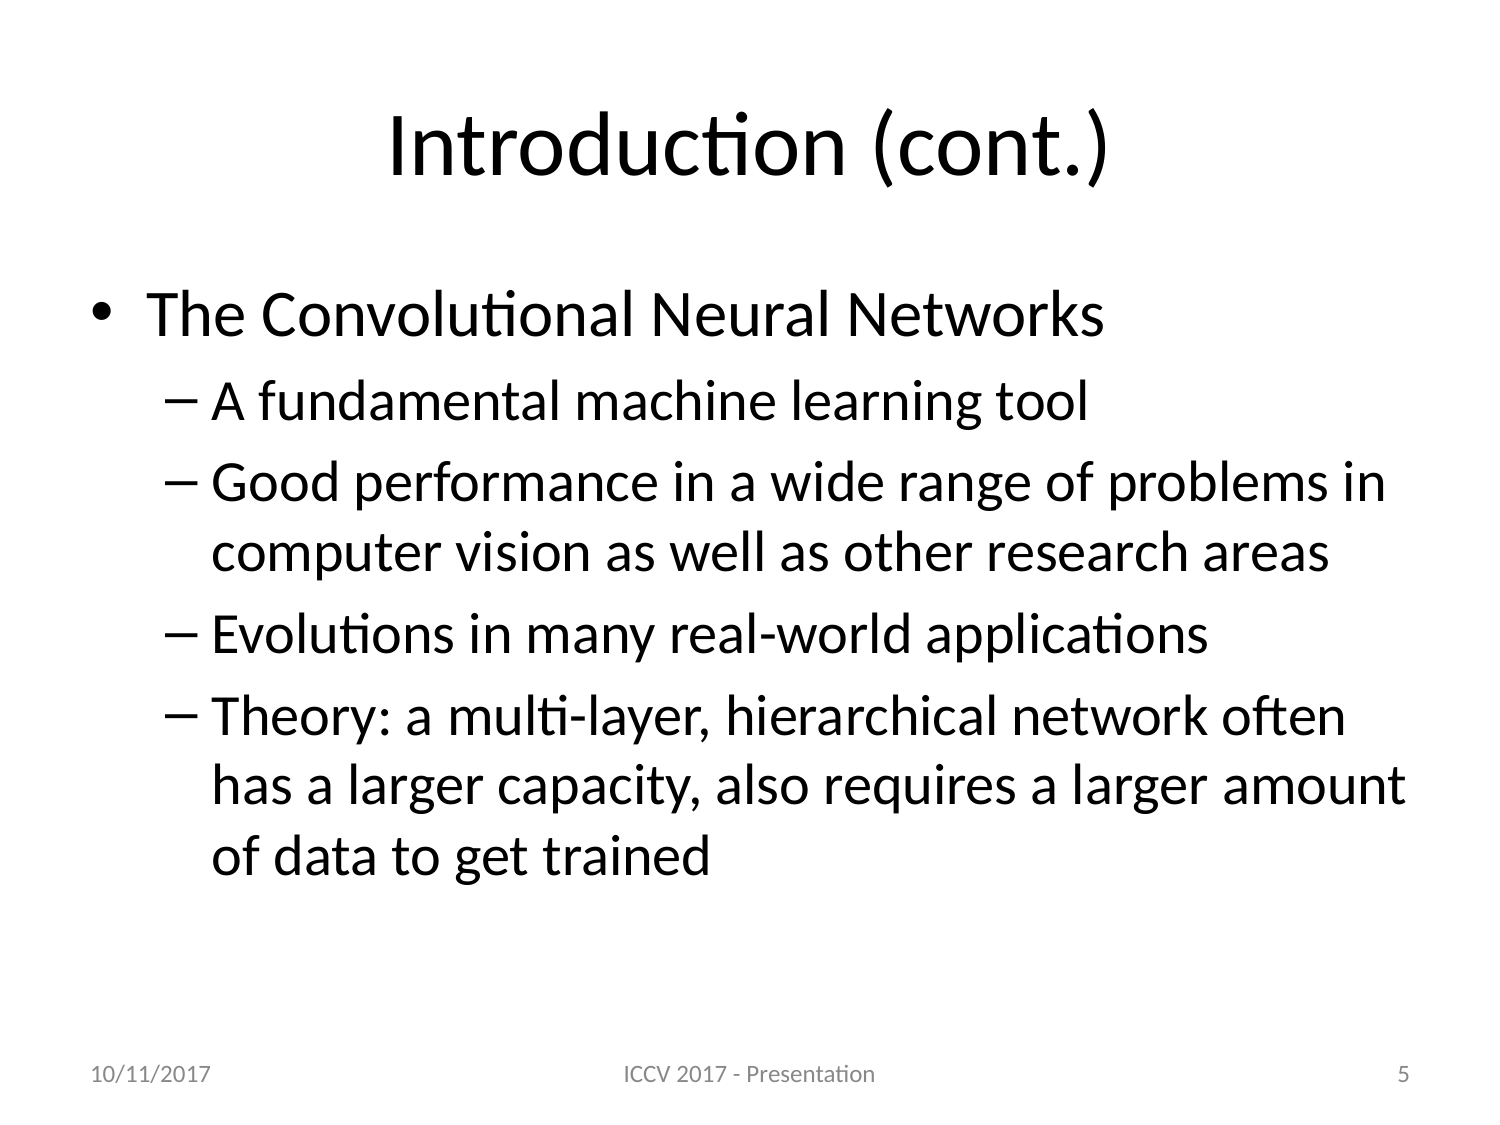

# Introduction (cont.)
The Convolutional Neural Networks
A fundamental machine learning tool
Good performance in a wide range of problems in computer vision as well as other research areas
Evolutions in many real-world applications
Theory: a multi-layer, hierarchical network often has a larger capacity, also requires a larger amount of data to get trained
10/11/2017
ICCV 2017 - Presentation
5